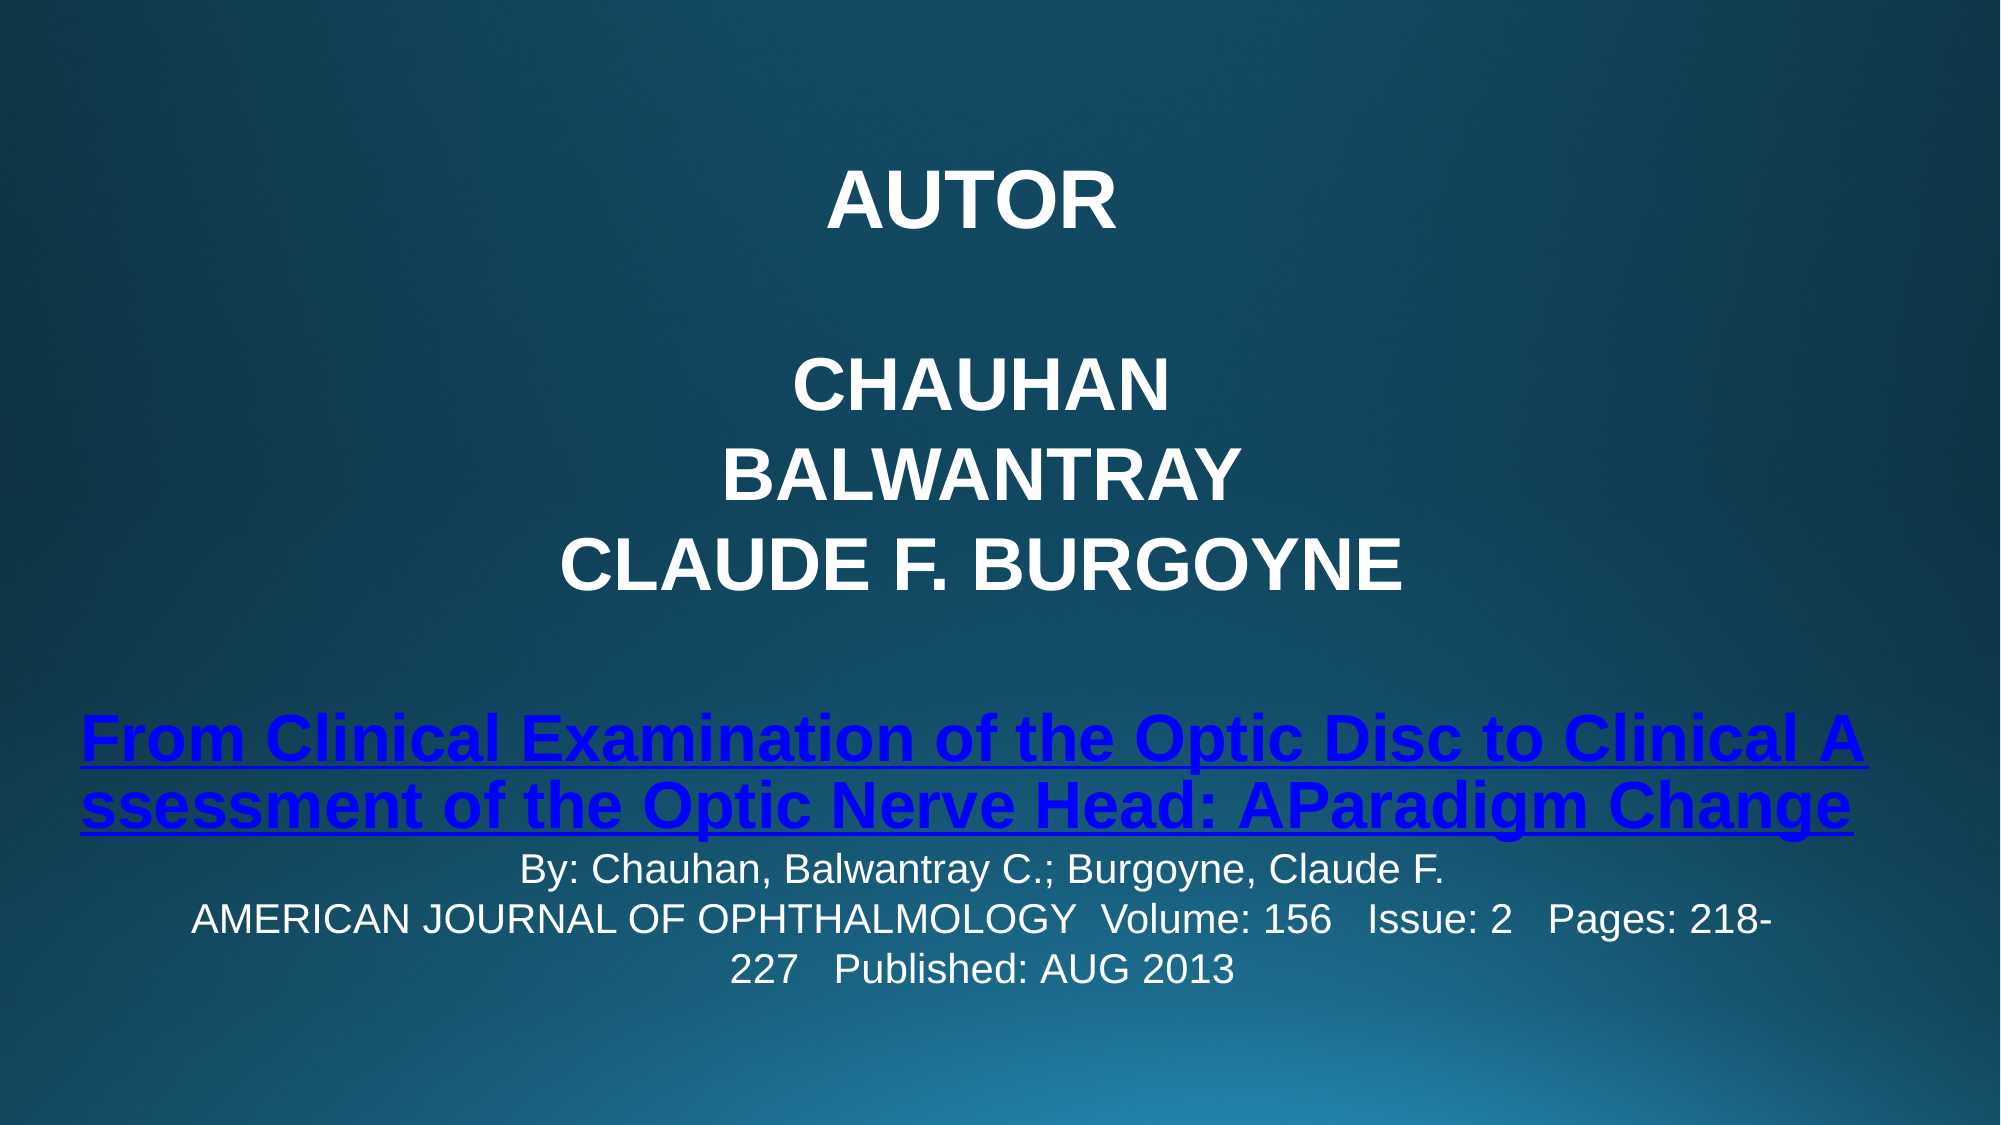

AUTOR

CHAUHAN
BALWANTRAY
CLAUDE F. BURGOYNE

From Clinical Examination of the Optic Disc to Clinical Assessment of the Optic Nerve Head: AParadigm Change
By: Chauhan, Balwantray C.; Burgoyne, Claude F.
AMERICAN JOURNAL OF OPHTHALMOLOGY  Volume: 156   Issue: 2   Pages: 218-227   Published: AUG 2013